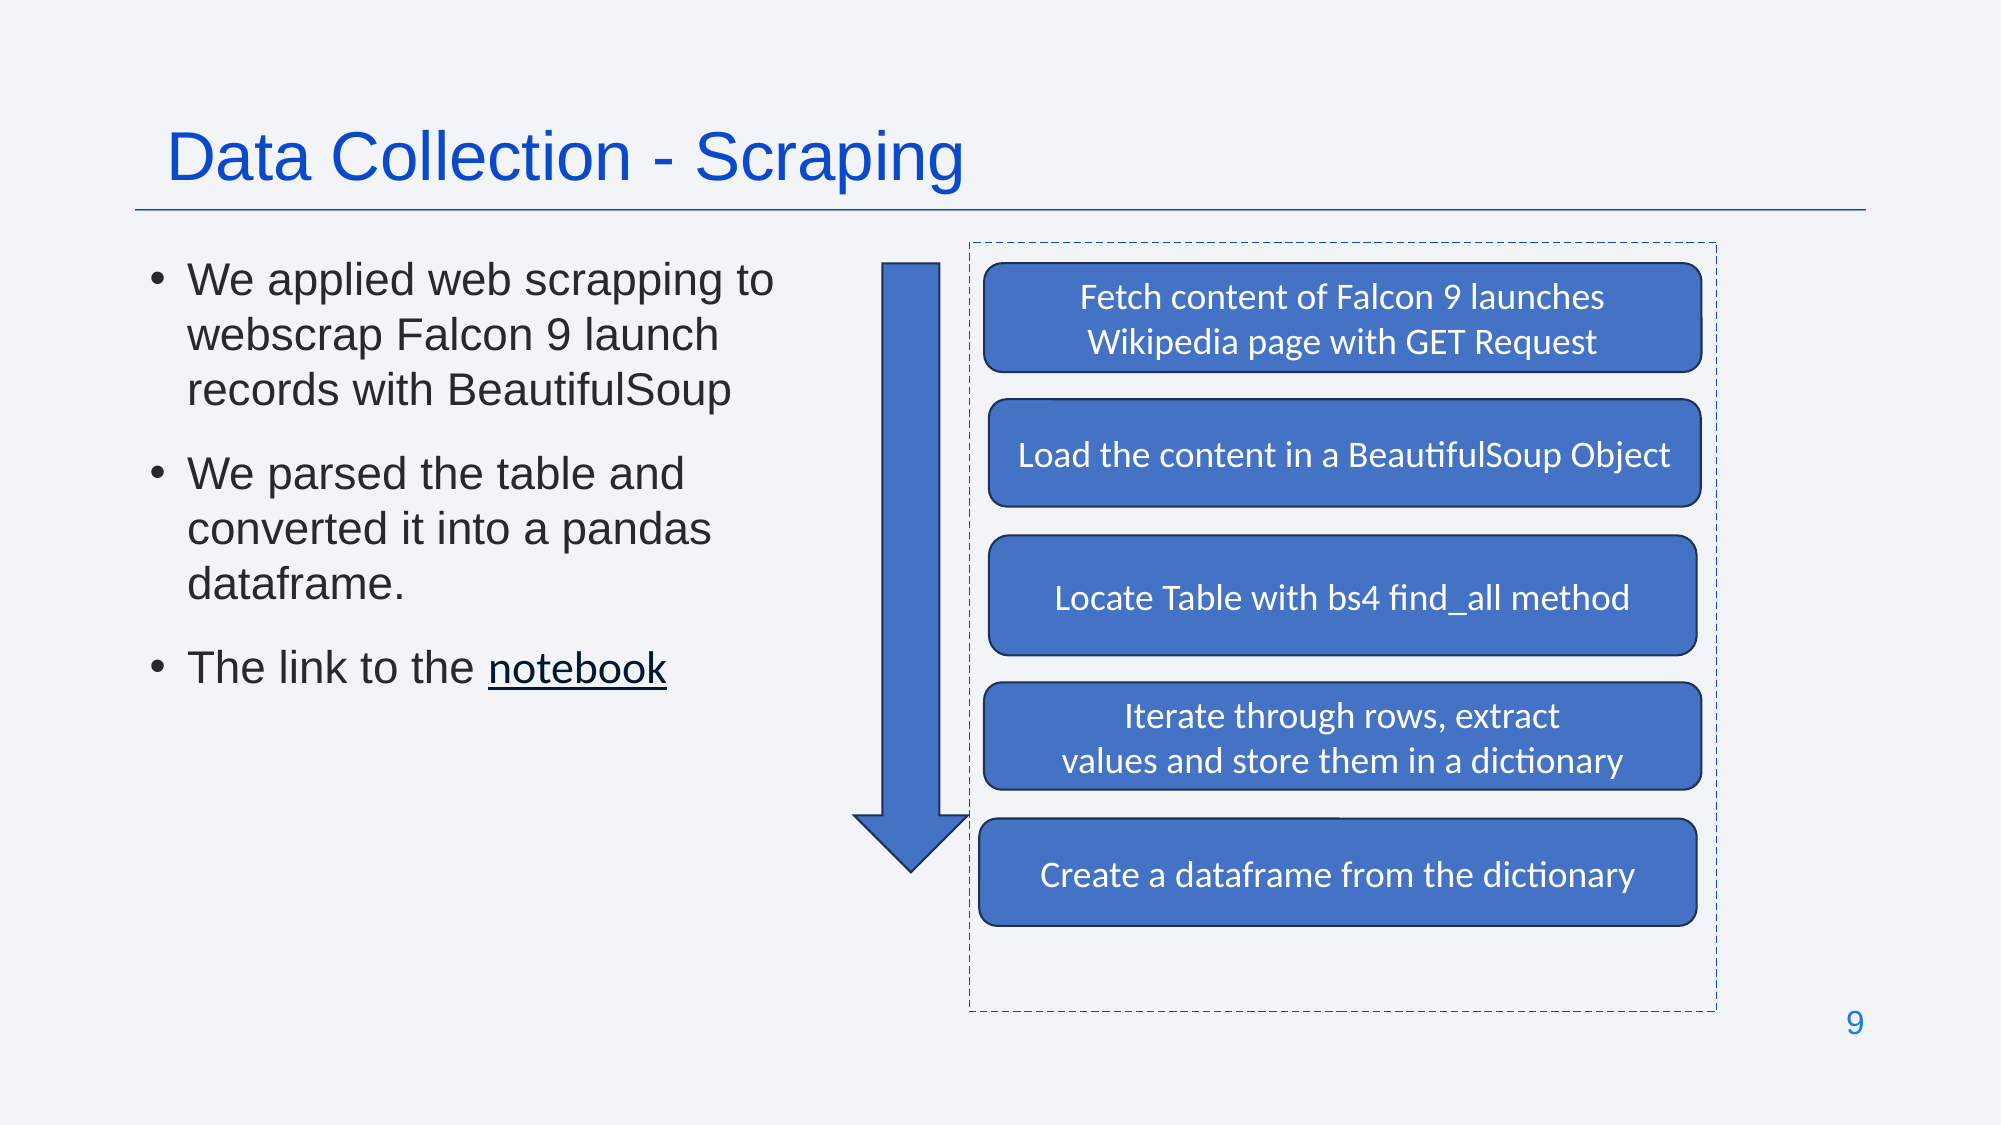

Data Collection - Scraping
We applied web scrapping to webscrap Falcon 9 launch records with BeautifulSoup
We parsed the table and converted it into a pandas dataframe.
The link to the notebook

Fetch content of Falcon 9 launches Wikipedia page with GET Request

Load the content in a BeautifulSoup Object
Locate Table with bs4 find_all method
Iterate through rows, extract values and store them in a dictionary
Create a dataframe from the dictionary
9